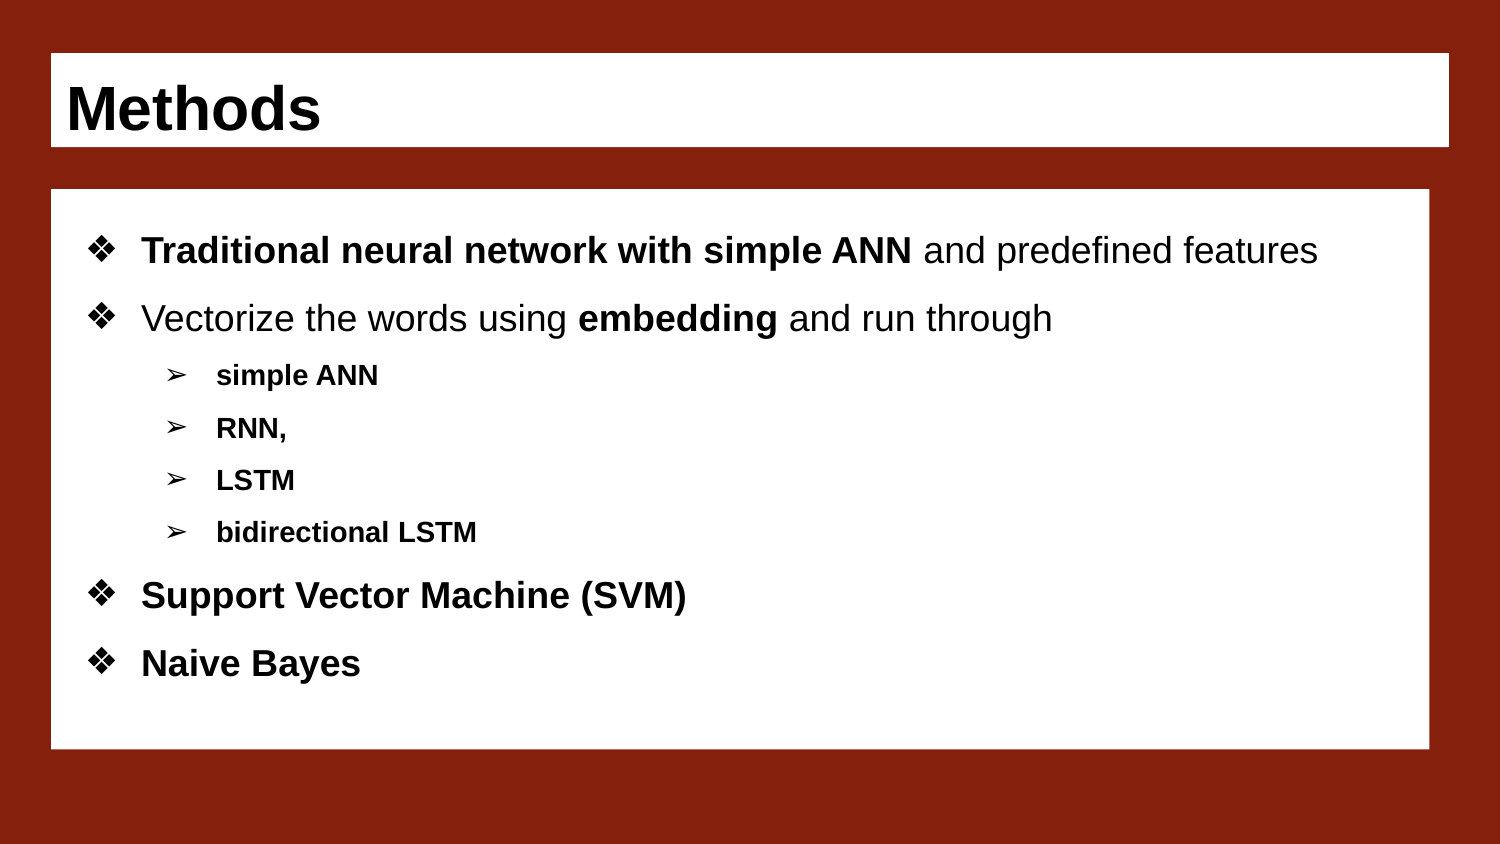

# Methods
Traditional neural network with simple ANN and predefined features
Vectorize the words using embedding and run through
simple ANN
RNN,
LSTM
bidirectional LSTM
Support Vector Machine (SVM)
Naive Bayes